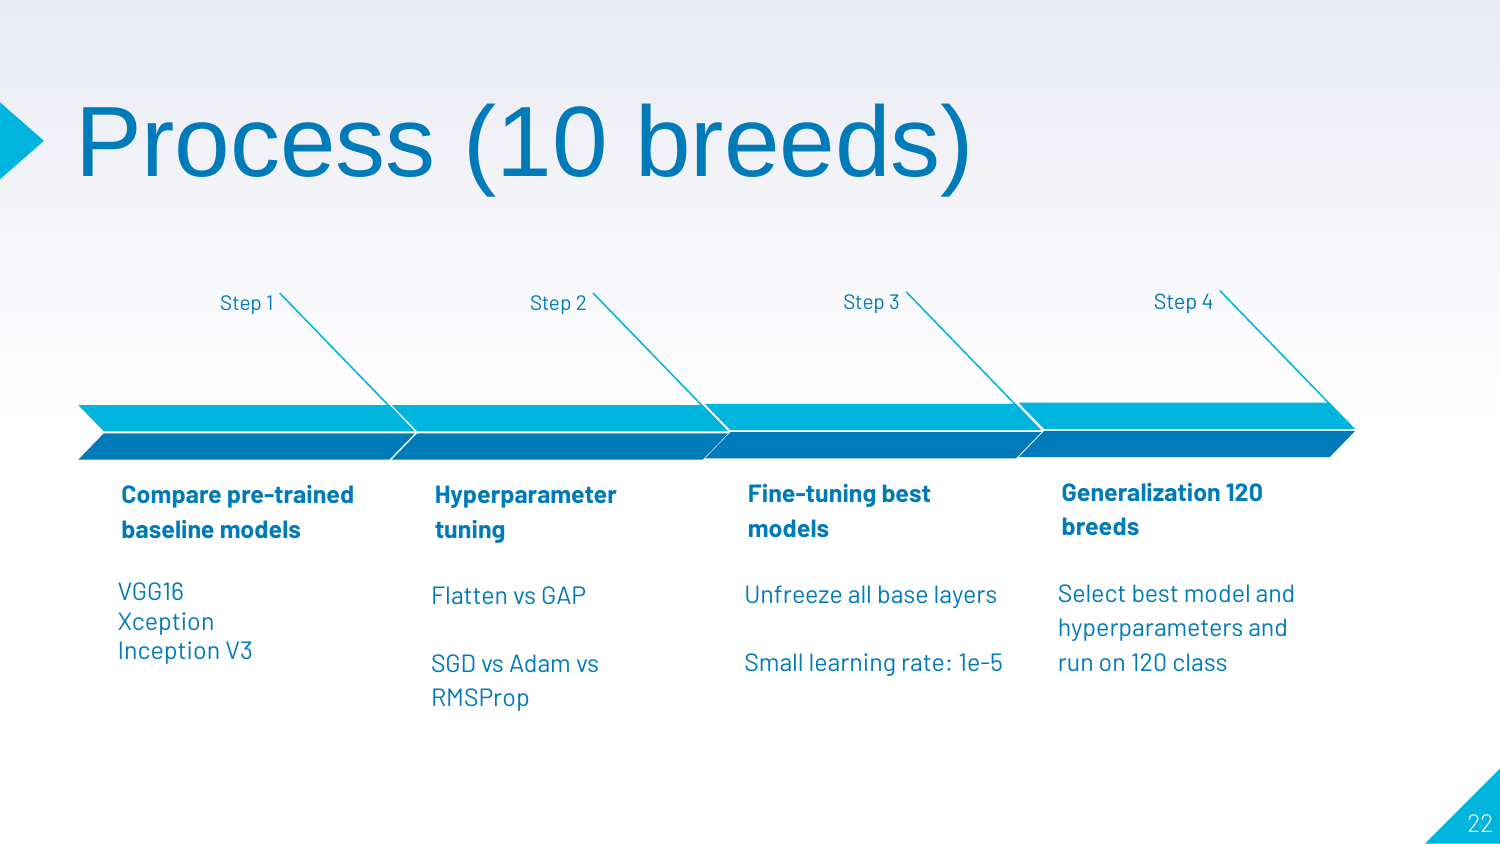

# Process (10 breeds)
Step 4

Generalization 120 breeds
Select best model and hyperparameters and run on 120 class
Step 3

Fine-tuning best models
Unfreeze all base layers
Small learning rate: 1e-5
Step 1

Compare pre-trained baseline models
VGG16
Xception
Inception V3
Step 2

Hyperparameter tuning
Flatten vs GAP
SGD vs Adam vs RMSProp
22